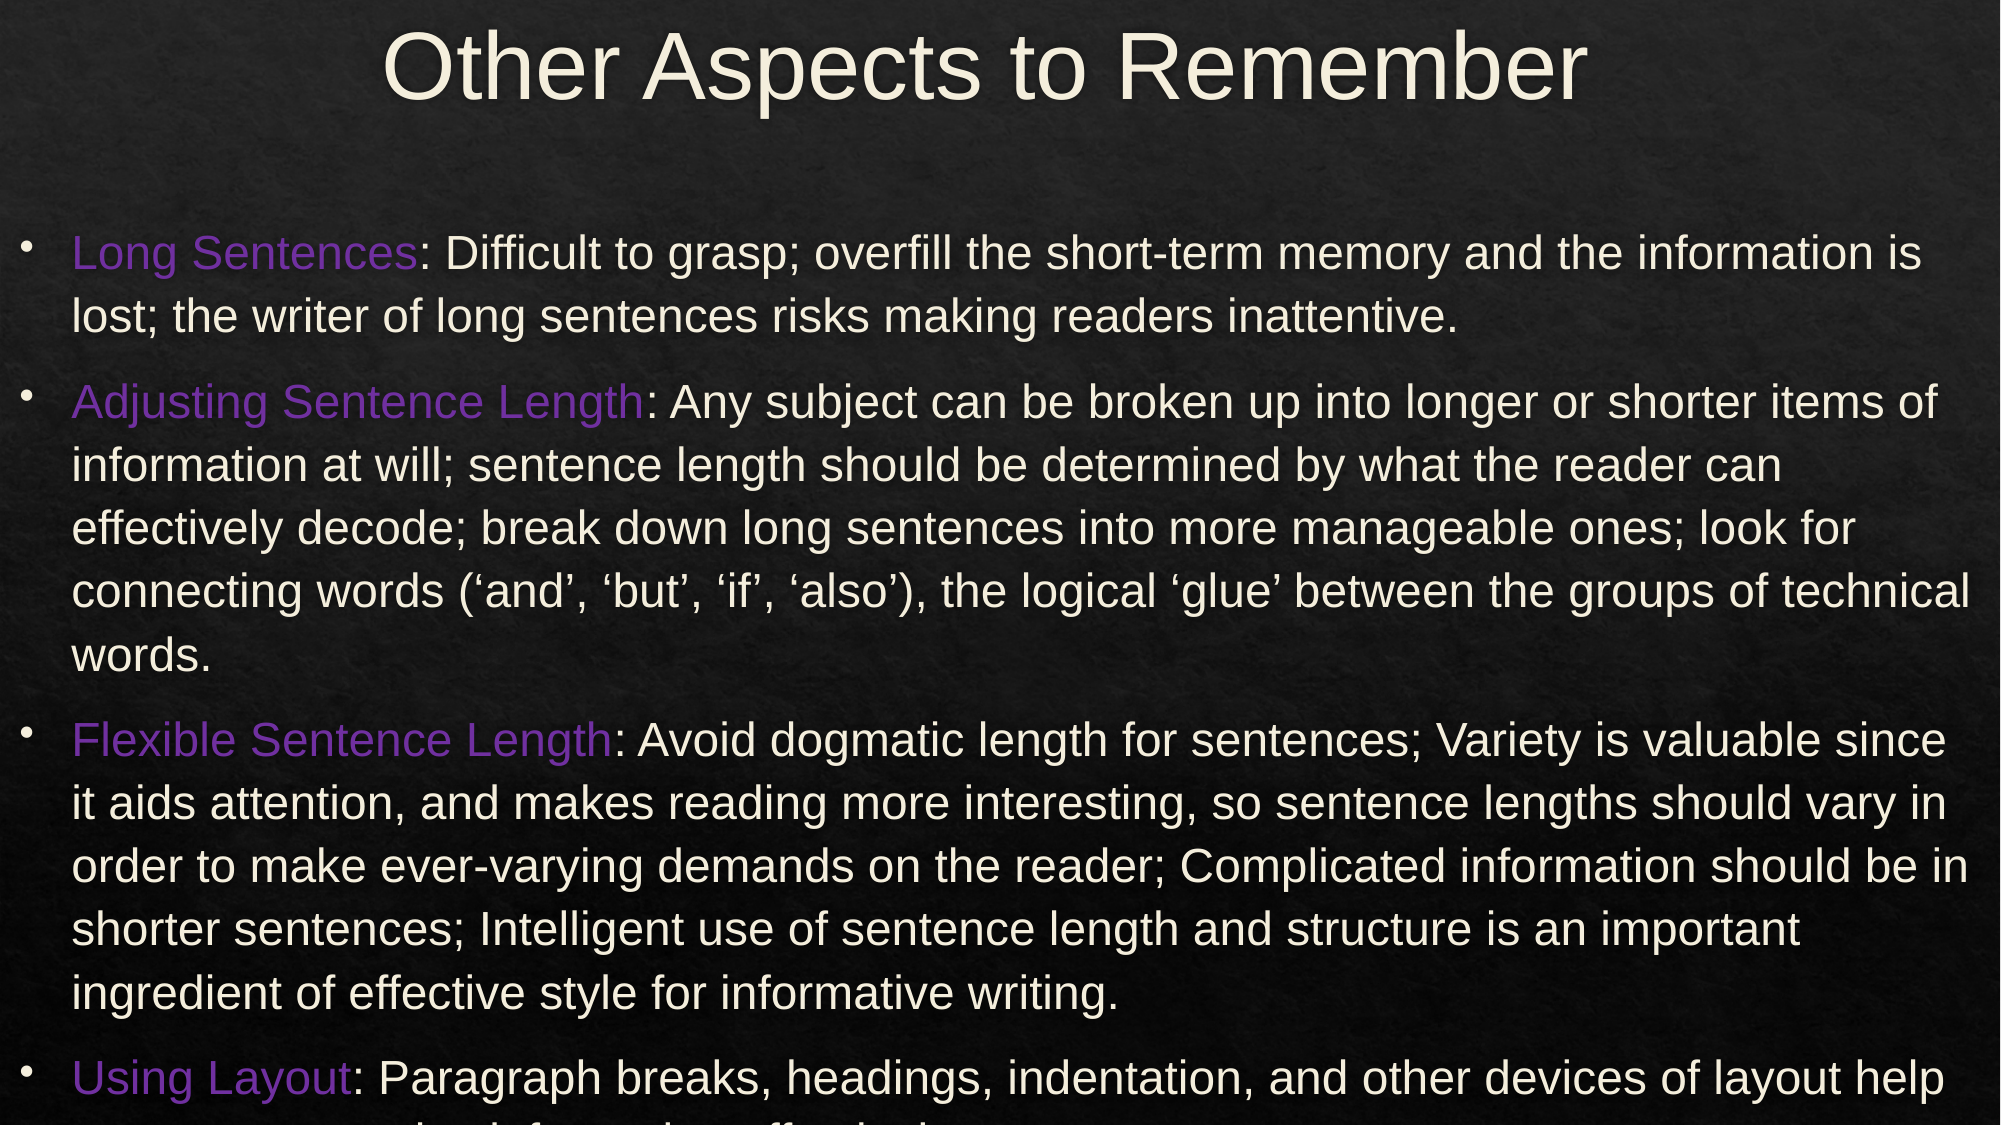

# Other Aspects to Remember
Long Sentences: Difficult to grasp; overfill the short-term memory and the information is lost; the writer of long sentences risks making readers inattentive.
Adjusting Sentence Length: Any subject can be broken up into longer or shorter items of information at will; sentence length should be determined by what the reader can effectively decode; break down long sentences into more manageable ones; look for connecting words (‘and’, ‘but’, ‘if’, ‘also’), the logical ‘glue’ between the groups of technical words.
Flexible Sentence Length: Avoid dogmatic length for sentences; Variety is valuable since it aids attention, and makes reading more interesting, so sentence lengths should vary in order to make ever-varying demands on the reader; Complicated information should be in shorter sentences; Intelligent use of sentence length and structure is an important ingredient of effective style for informative writing.
Using Layout: Paragraph breaks, headings, indentation, and other devices of layout help to present complex information effectively